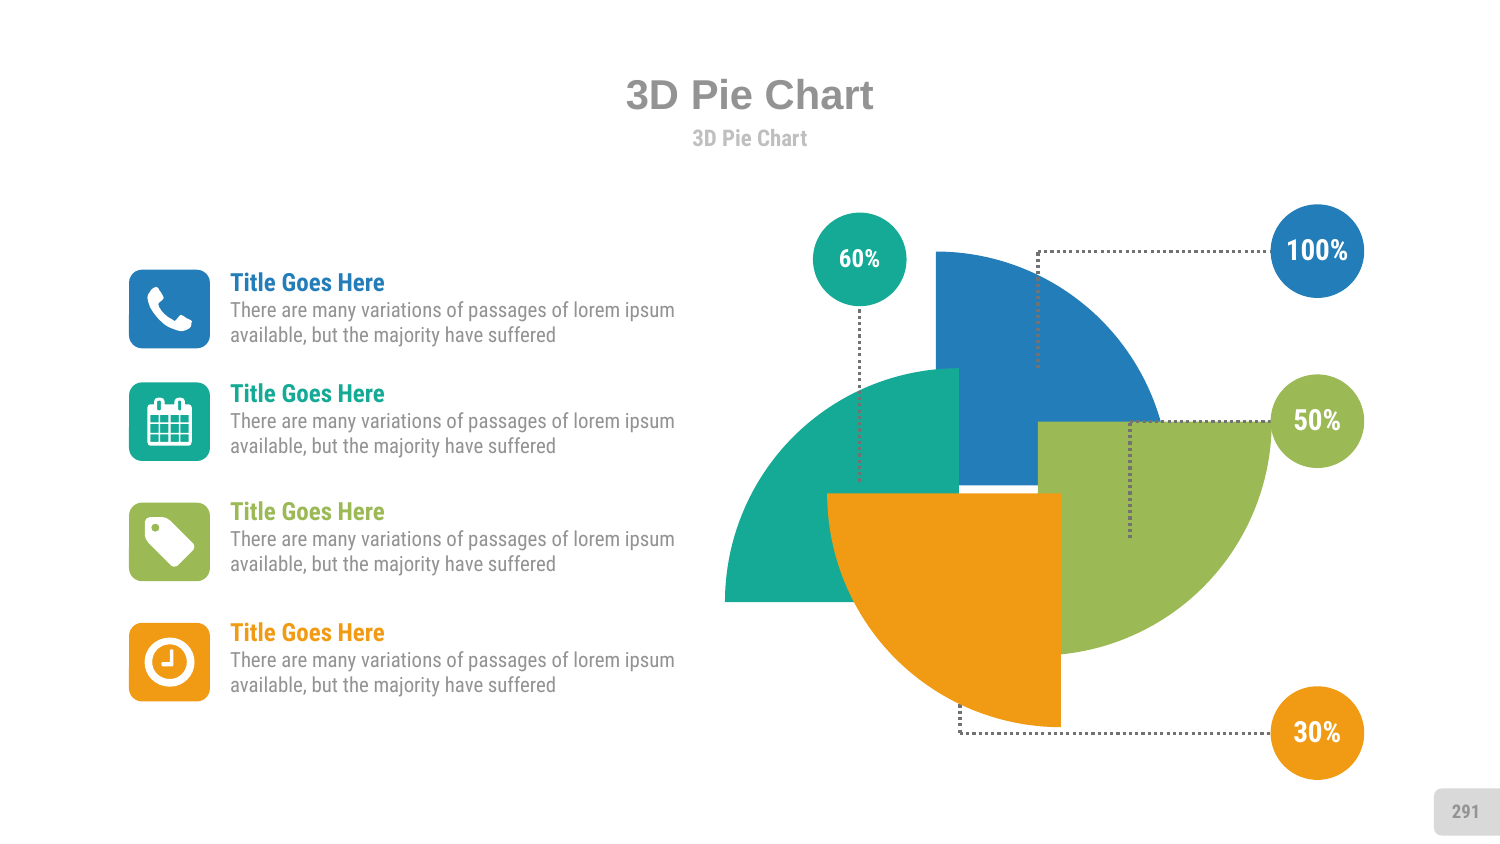

# 3D Pie Chart
3D Pie Chart
100%
60%

Title Goes Here
There are many variations of passages of lorem ipsum available, but the majority have suffered

Title Goes Here
There are many variations of passages of lorem ipsum available, but the majority have suffered
50%

Title Goes Here
There are many variations of passages of lorem ipsum available, but the majority have suffered

Title Goes Here
There are many variations of passages of lorem ipsum available, but the majority have suffered

30%
291